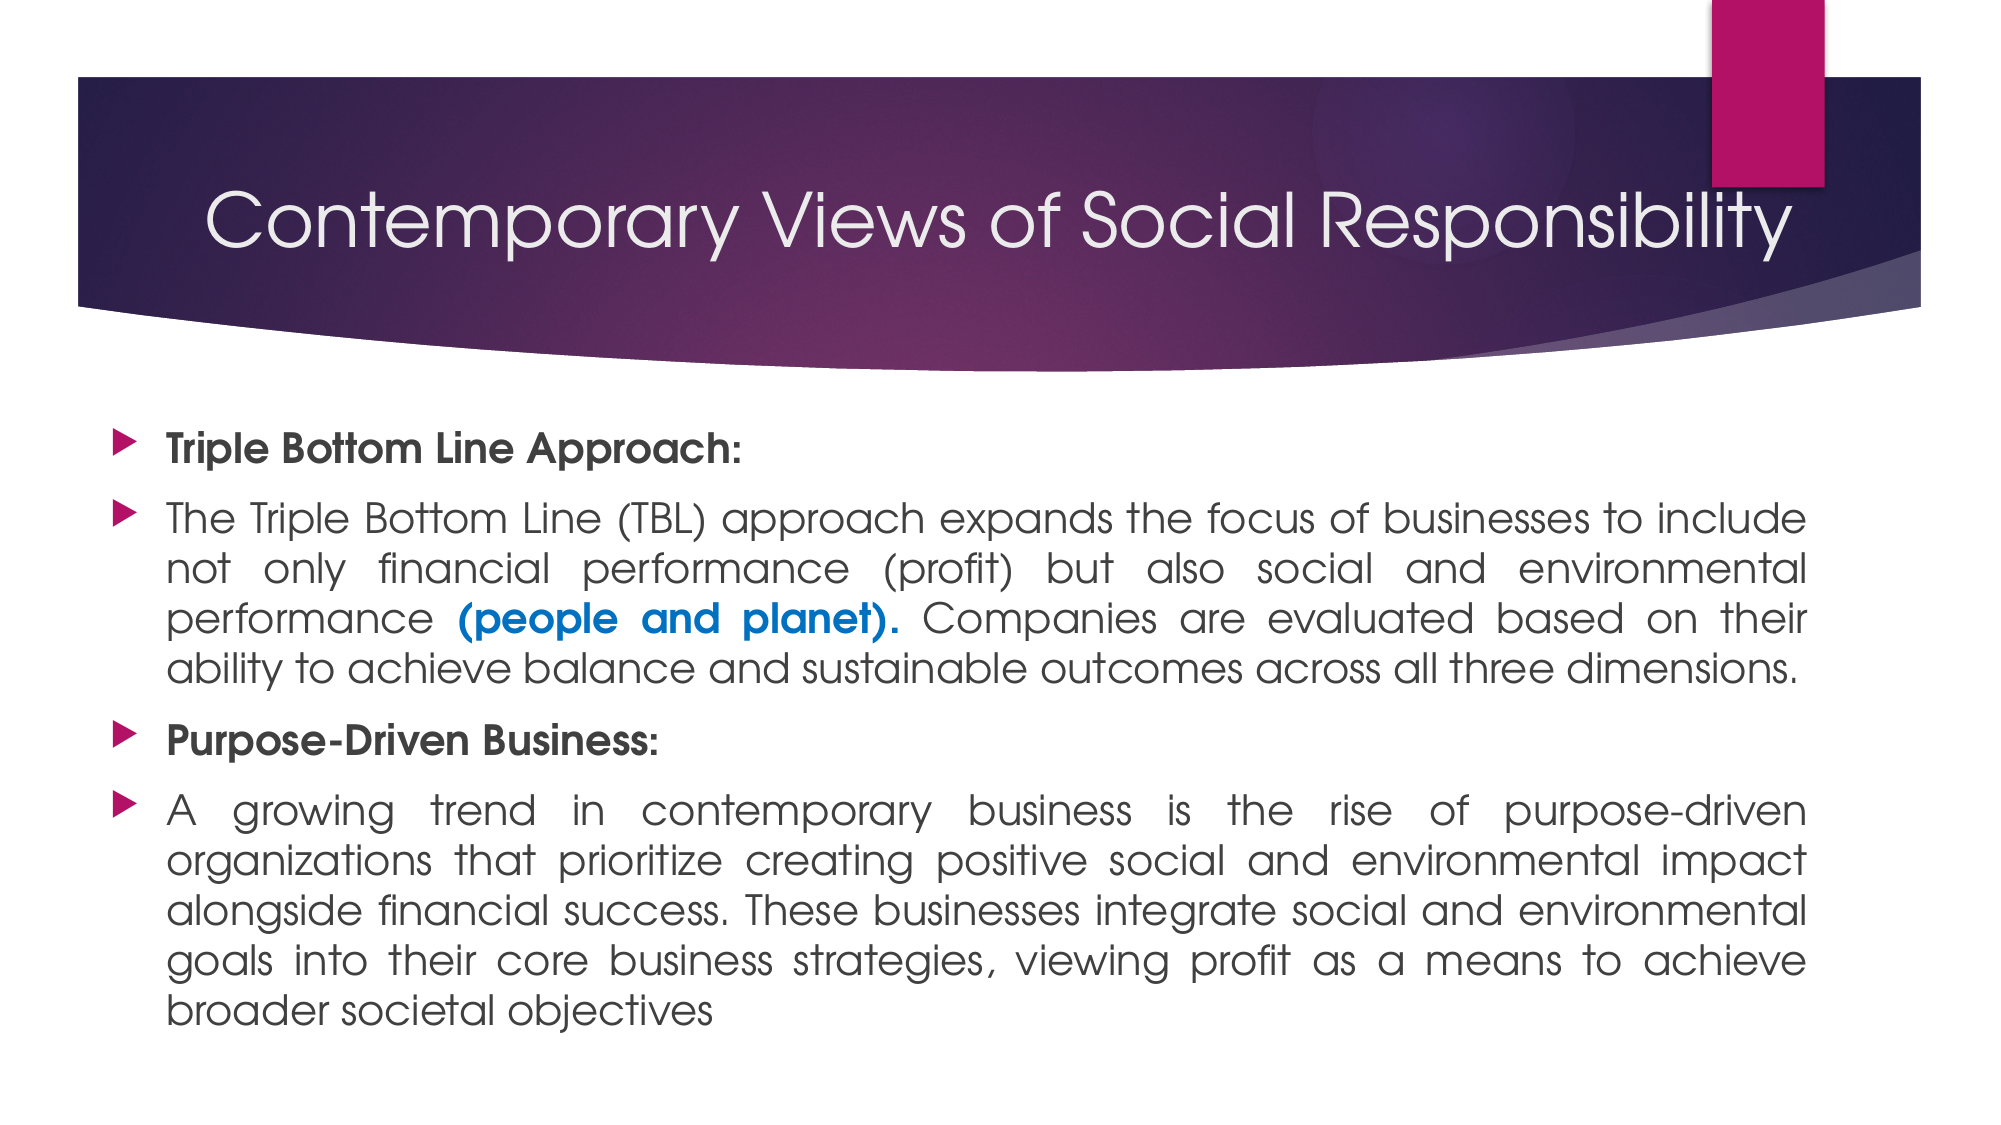

# Contemporary Views of Social Responsibility
Triple Bottom Line Approach:
The Triple Bottom Line (TBL) approach expands the focus of businesses to include not only financial performance (profit) but also social and environmental performance (people and planet). Companies are evaluated based on their ability to achieve balance and sustainable outcomes across all three dimensions.
Purpose-Driven Business:
A growing trend in contemporary business is the rise of purpose-driven organizations that prioritize creating positive social and environmental impact alongside financial success. These businesses integrate social and environmental goals into their core business strategies, viewing profit as a means to achieve broader societal objectives